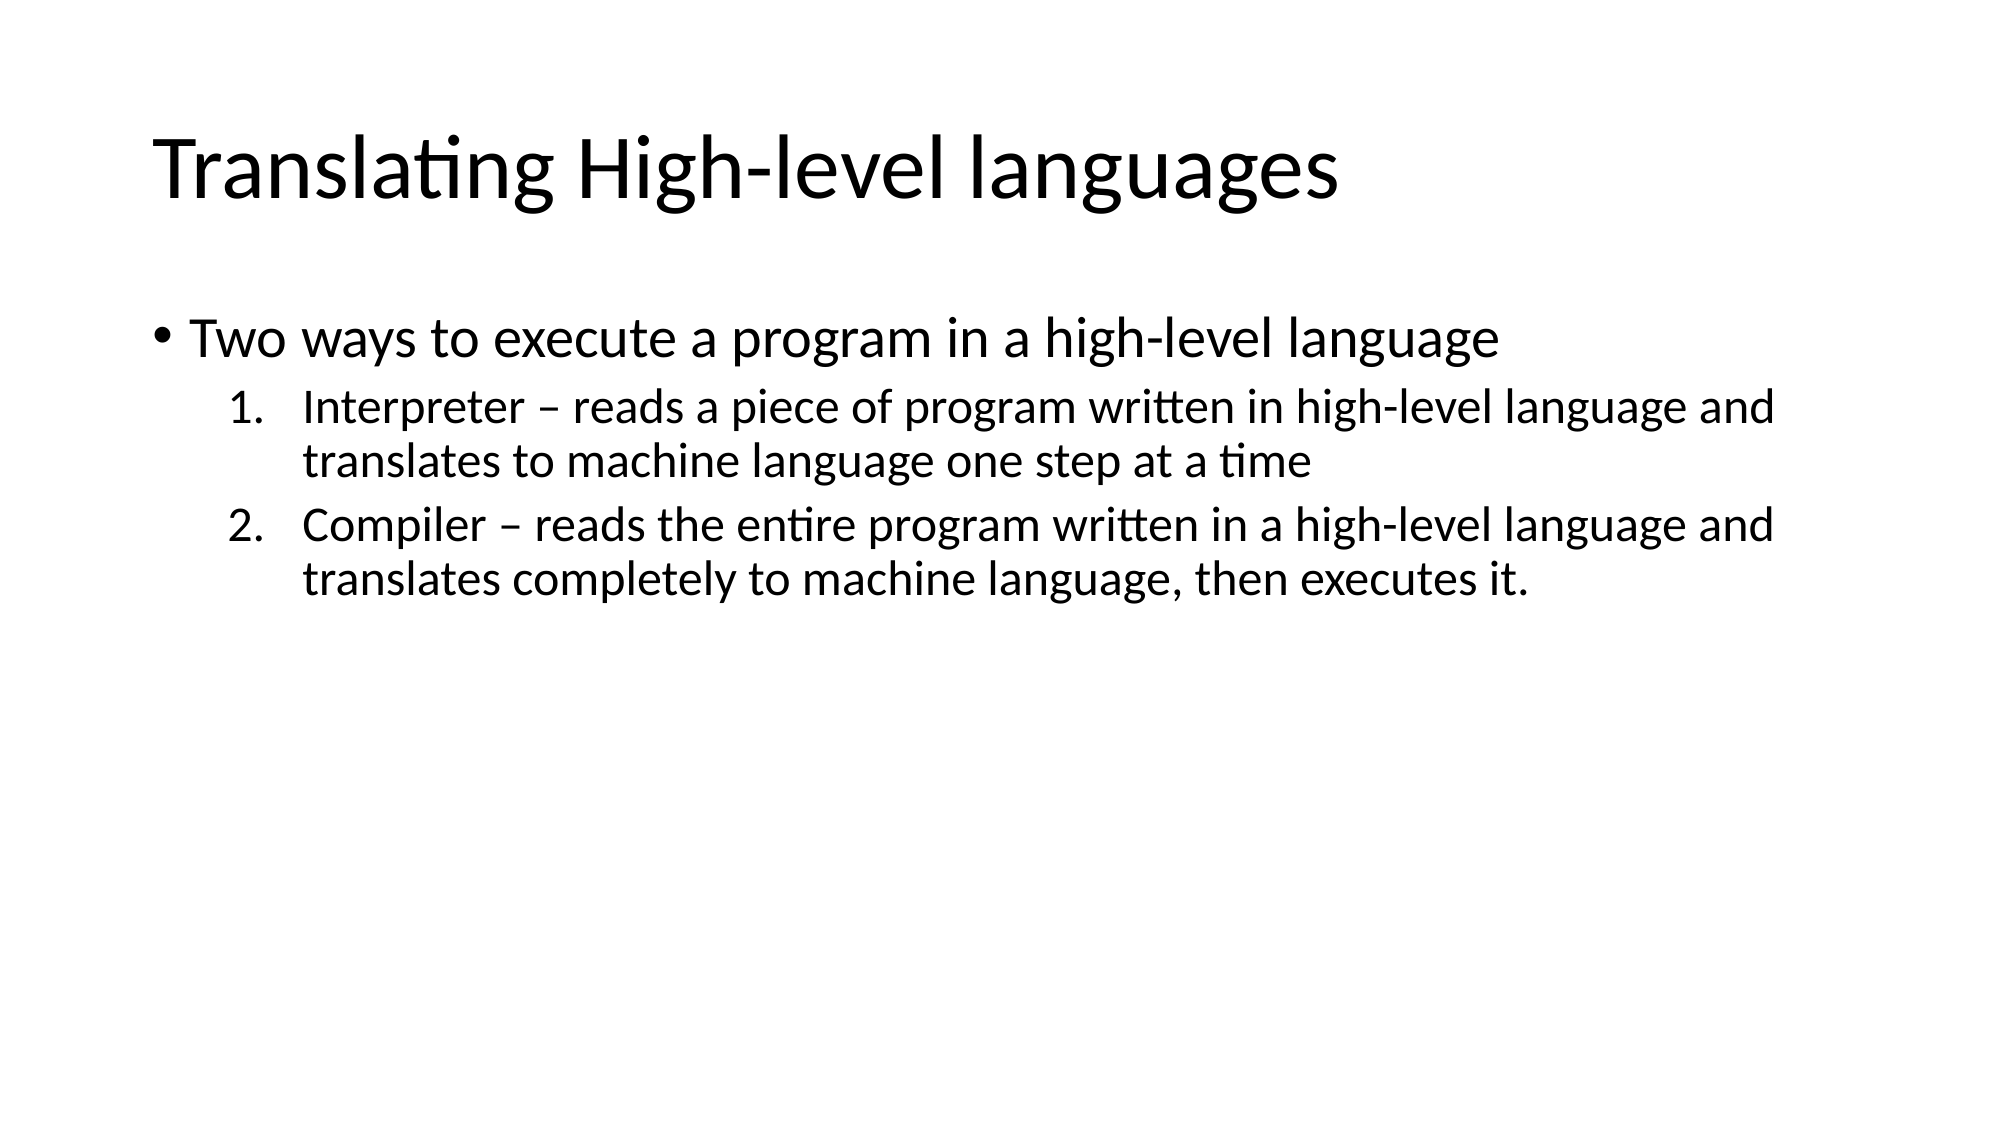

# Translating High-level languages
Two ways to execute a program in a high-level language
Interpreter – reads a piece of program written in high-level language and translates to machine language one step at a time
Compiler – reads the entire program written in a high-level language and translates completely to machine language, then executes it.